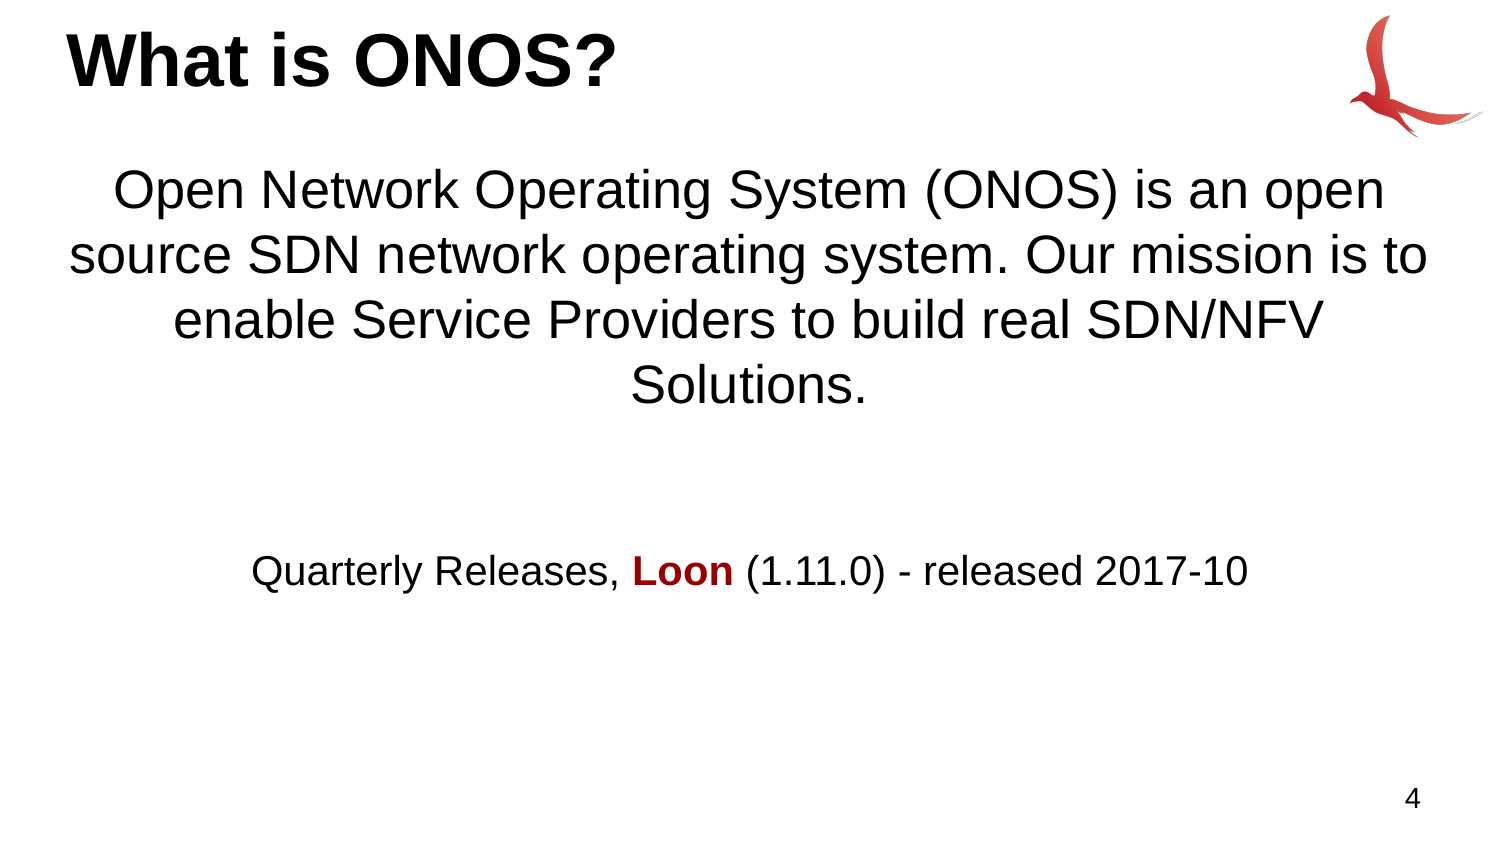

# What is ONOS?
Open Network Operating System (ONOS) is an open source SDN network operating system. Our mission is to enable Service Providers to build real SDN/NFV Solutions.

Quarterly Releases, Loon (1.11.0) - released 2017-10

4